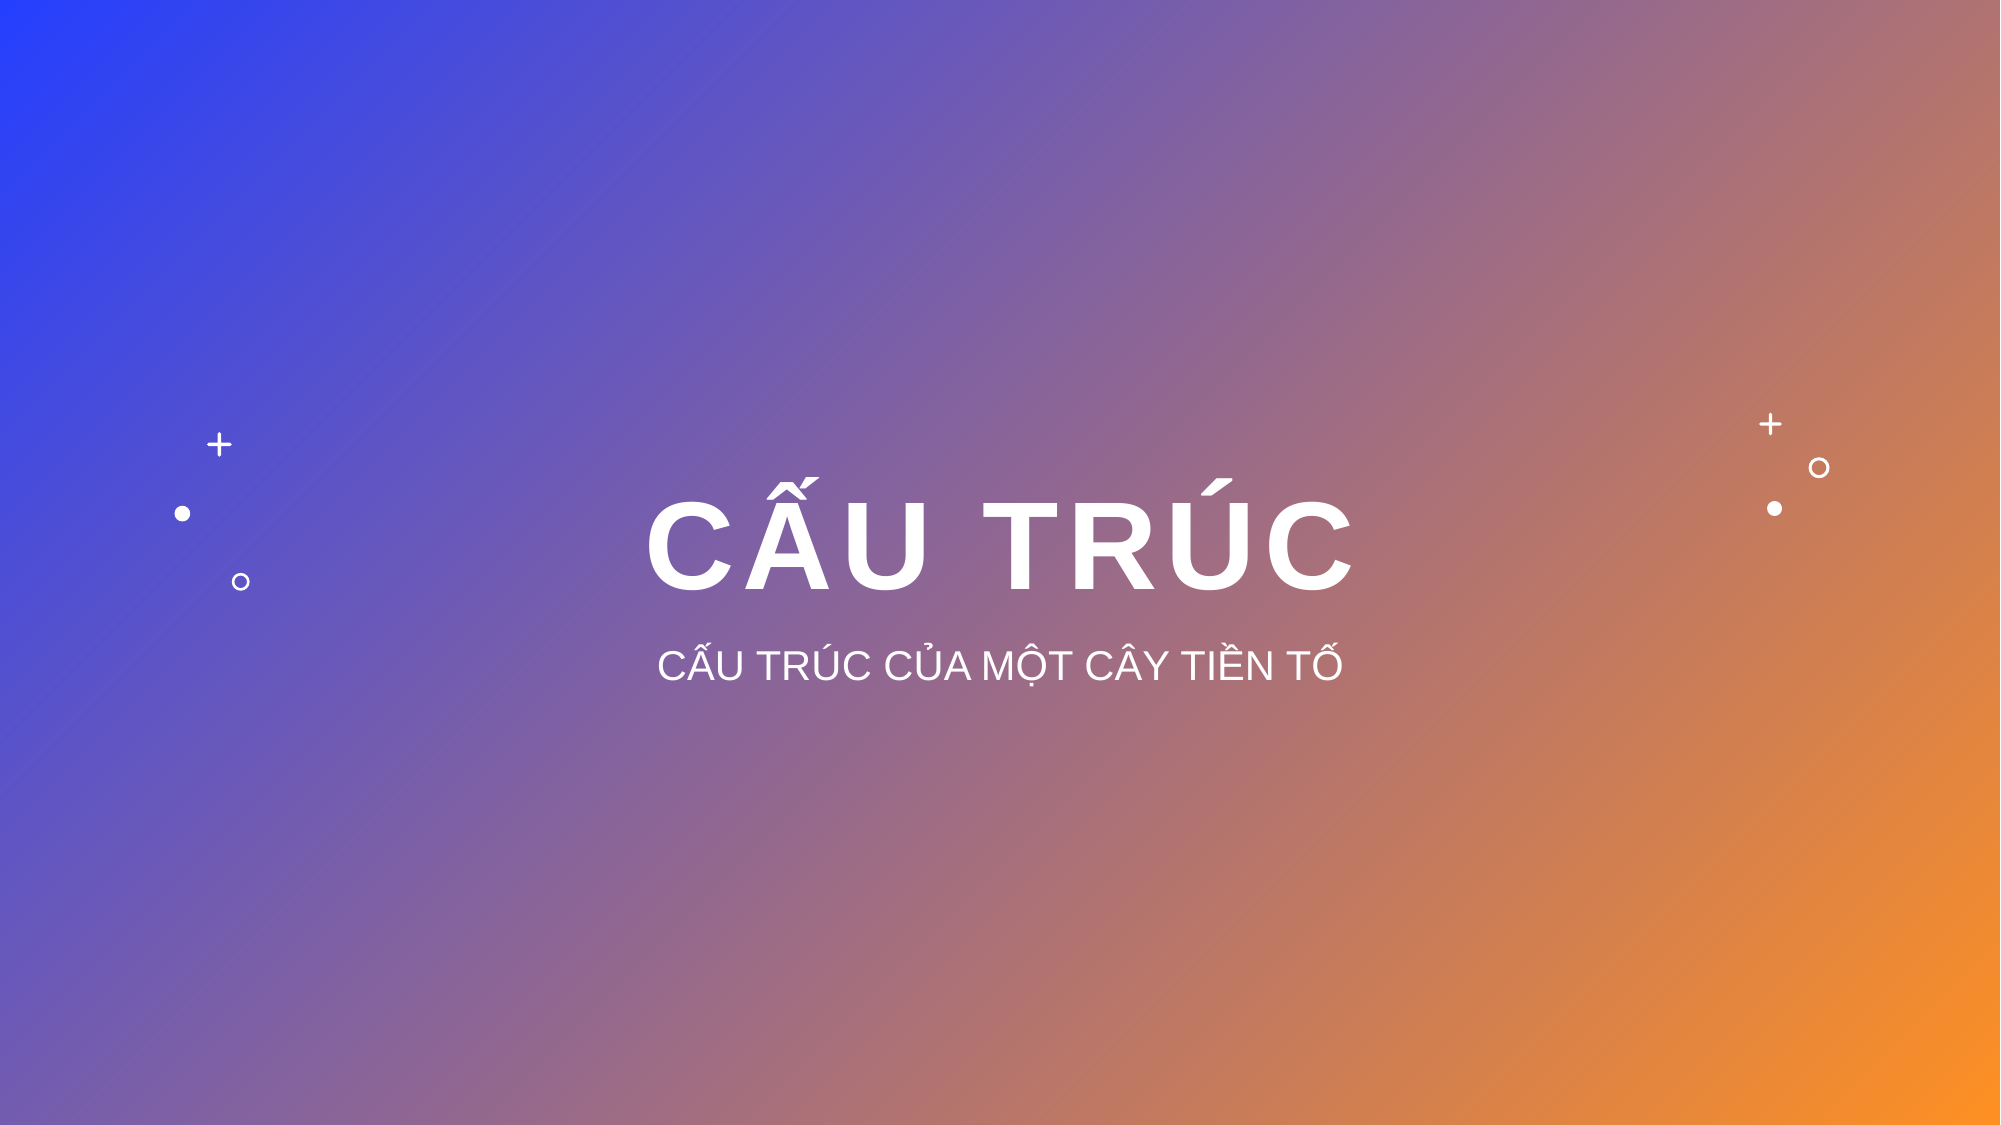

# CẤU TRÚC
CẤU TRÚC CỦA MỘT CÂY TIỀN TỐ